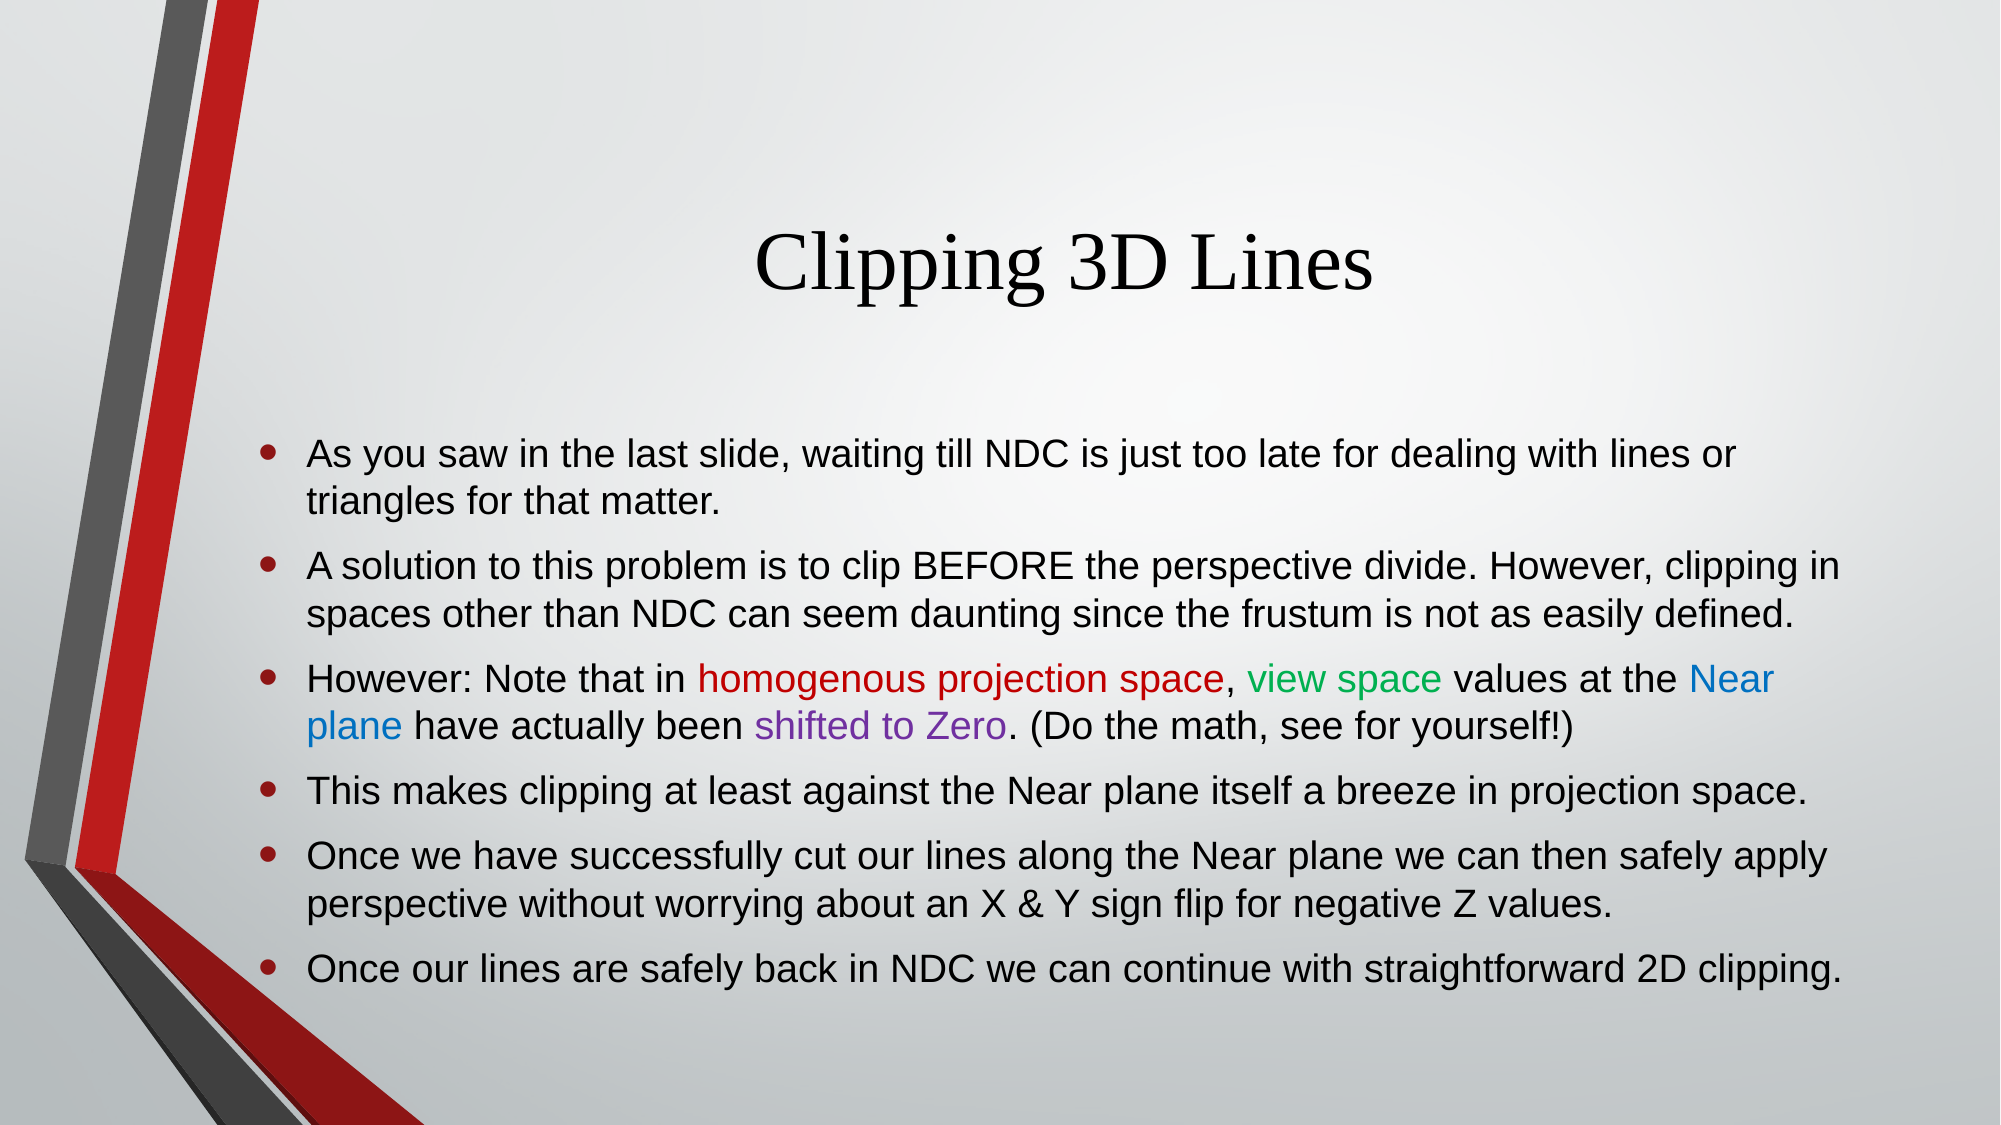

# Clipping 3D Lines
As you saw in the last slide, waiting till NDC is just too late for dealing with lines or triangles for that matter.
A solution to this problem is to clip BEFORE the perspective divide. However, clipping in spaces other than NDC can seem daunting since the frustum is not as easily defined.
However: Note that in homogenous projection space, view space values at the Near plane have actually been shifted to Zero. (Do the math, see for yourself!)
This makes clipping at least against the Near plane itself a breeze in projection space.
Once we have successfully cut our lines along the Near plane we can then safely apply perspective without worrying about an X & Y sign flip for negative Z values.
Once our lines are safely back in NDC we can continue with straightforward 2D clipping.